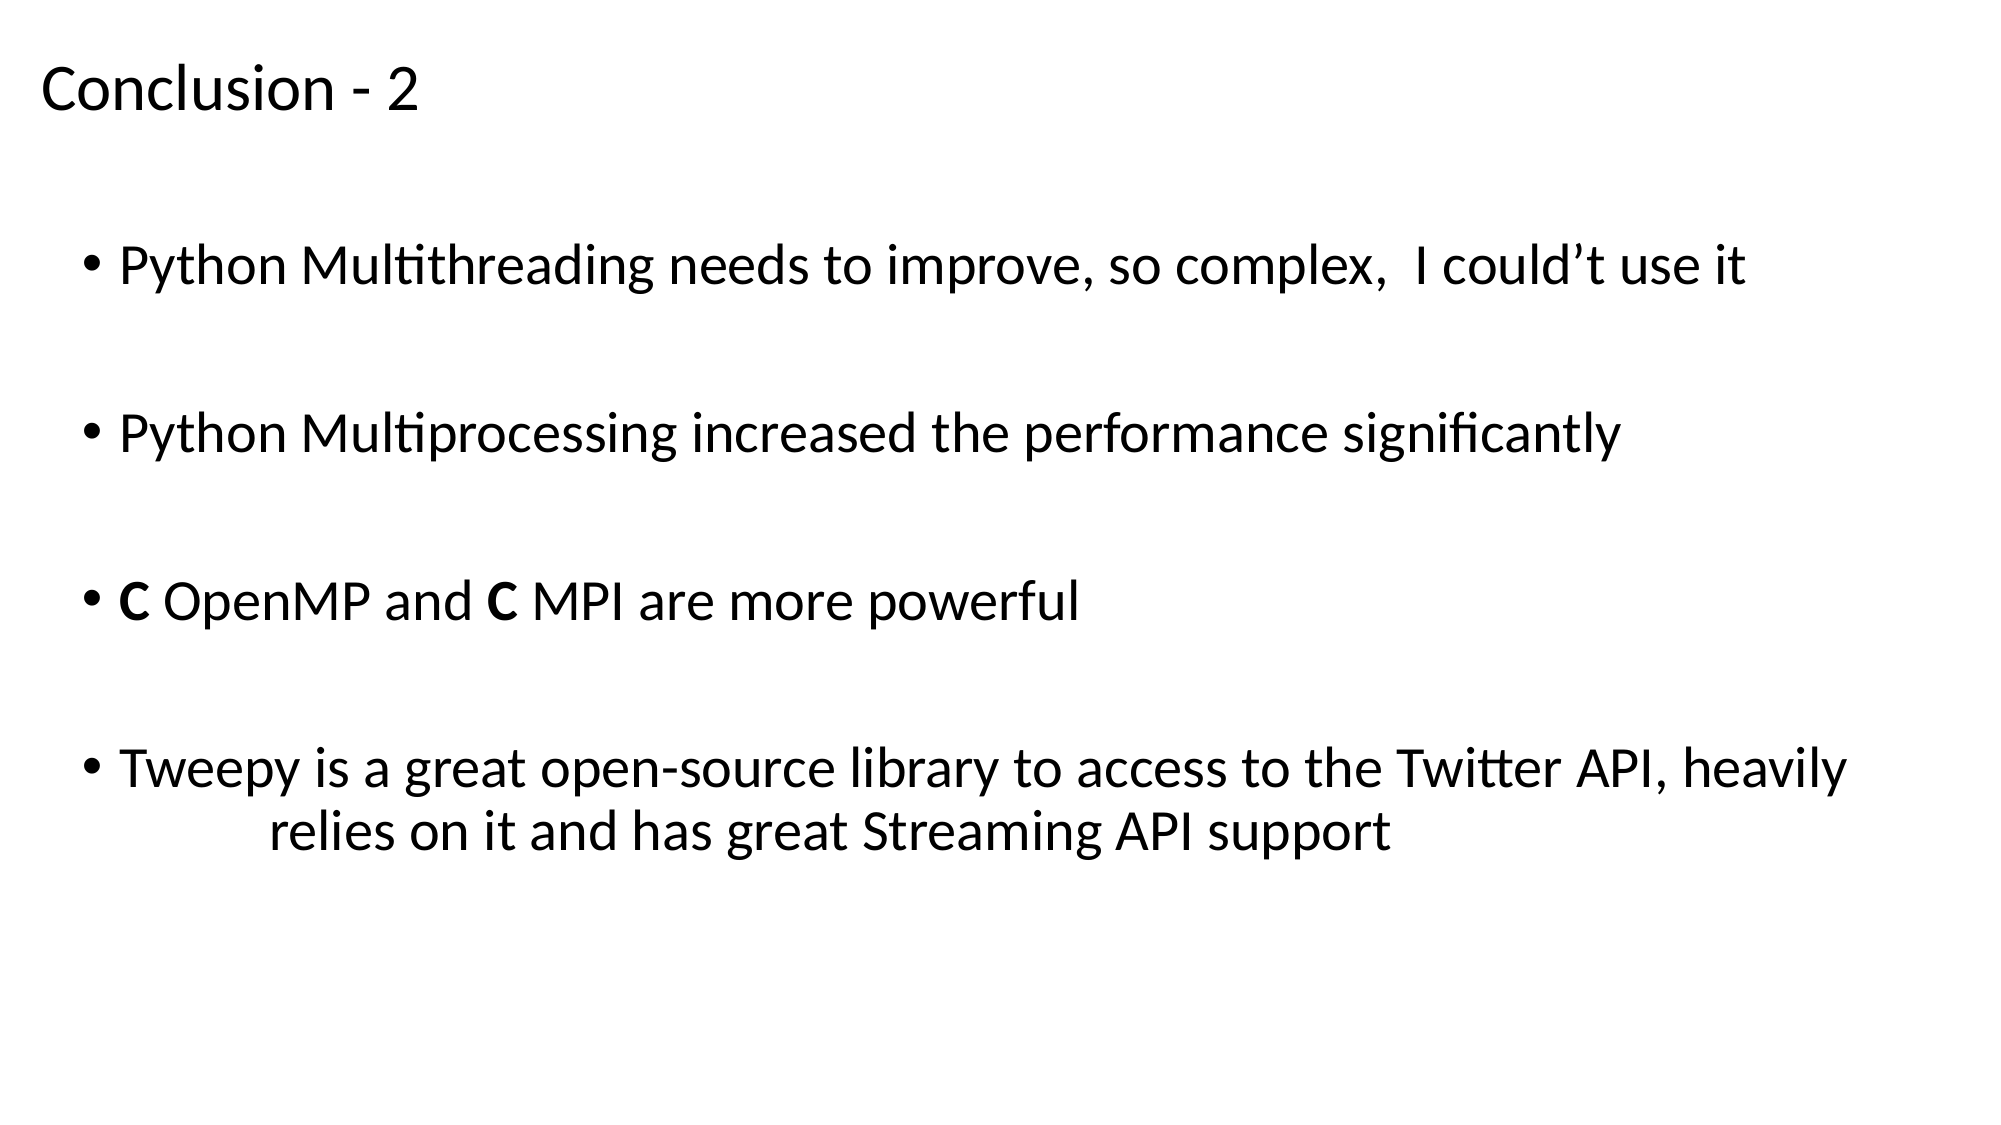

# Conclusion - 2

Python Multithreading needs to improve, so complex,  I could’t use it

Python Multiprocessing increased the performance significantly

C OpenMP and C MPI are more powerful

Tweepy is a great open-source library to access to the Twitter API, heavily 	relies on it and has great Streaming API support